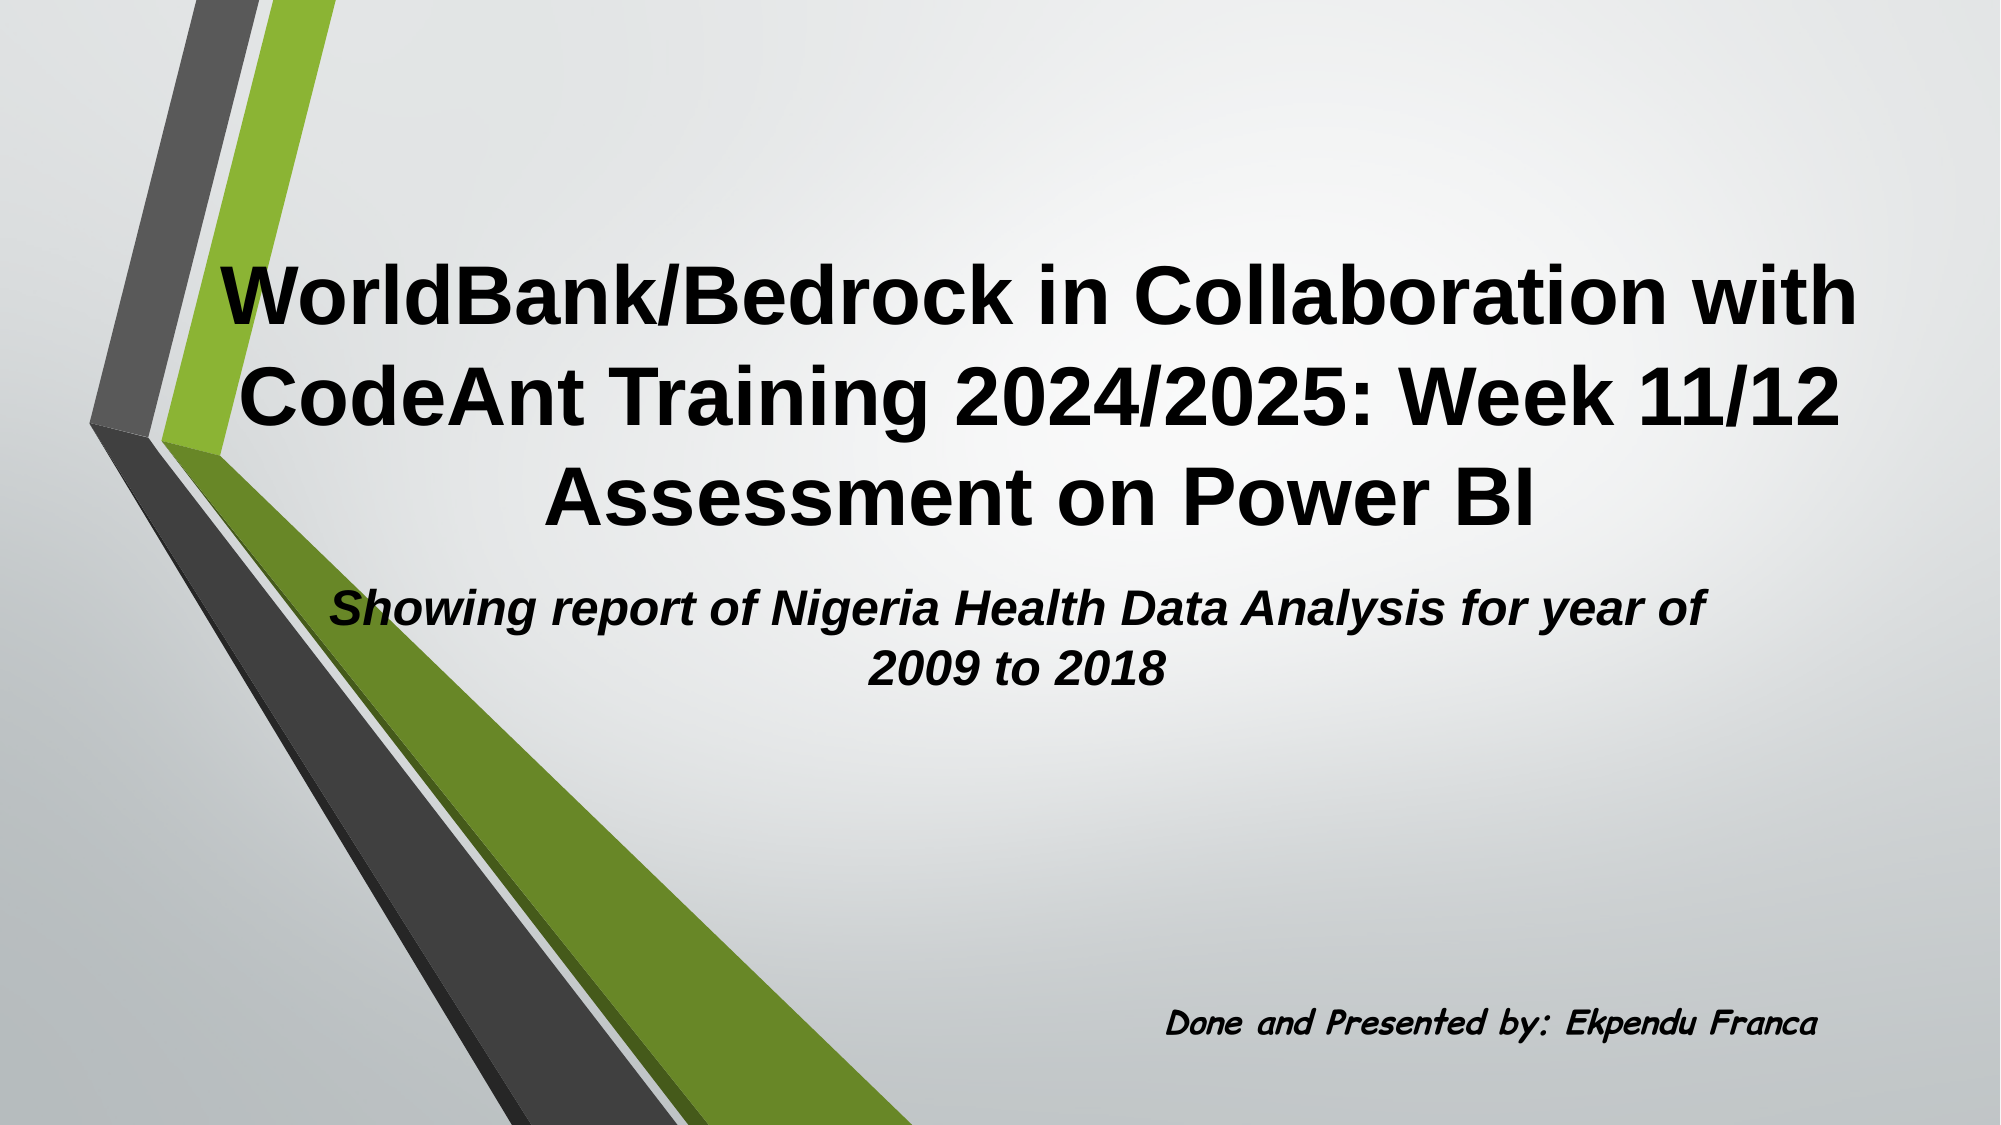

# WorldBank/Bedrock in Collaboration with CodeAnt Training 2024/2025: Week 11/12 Assessment on Power BI
Showing report of Nigeria Health Data Analysis for year of 2009 to 2018
Done and Presented by: Ekpendu Franca